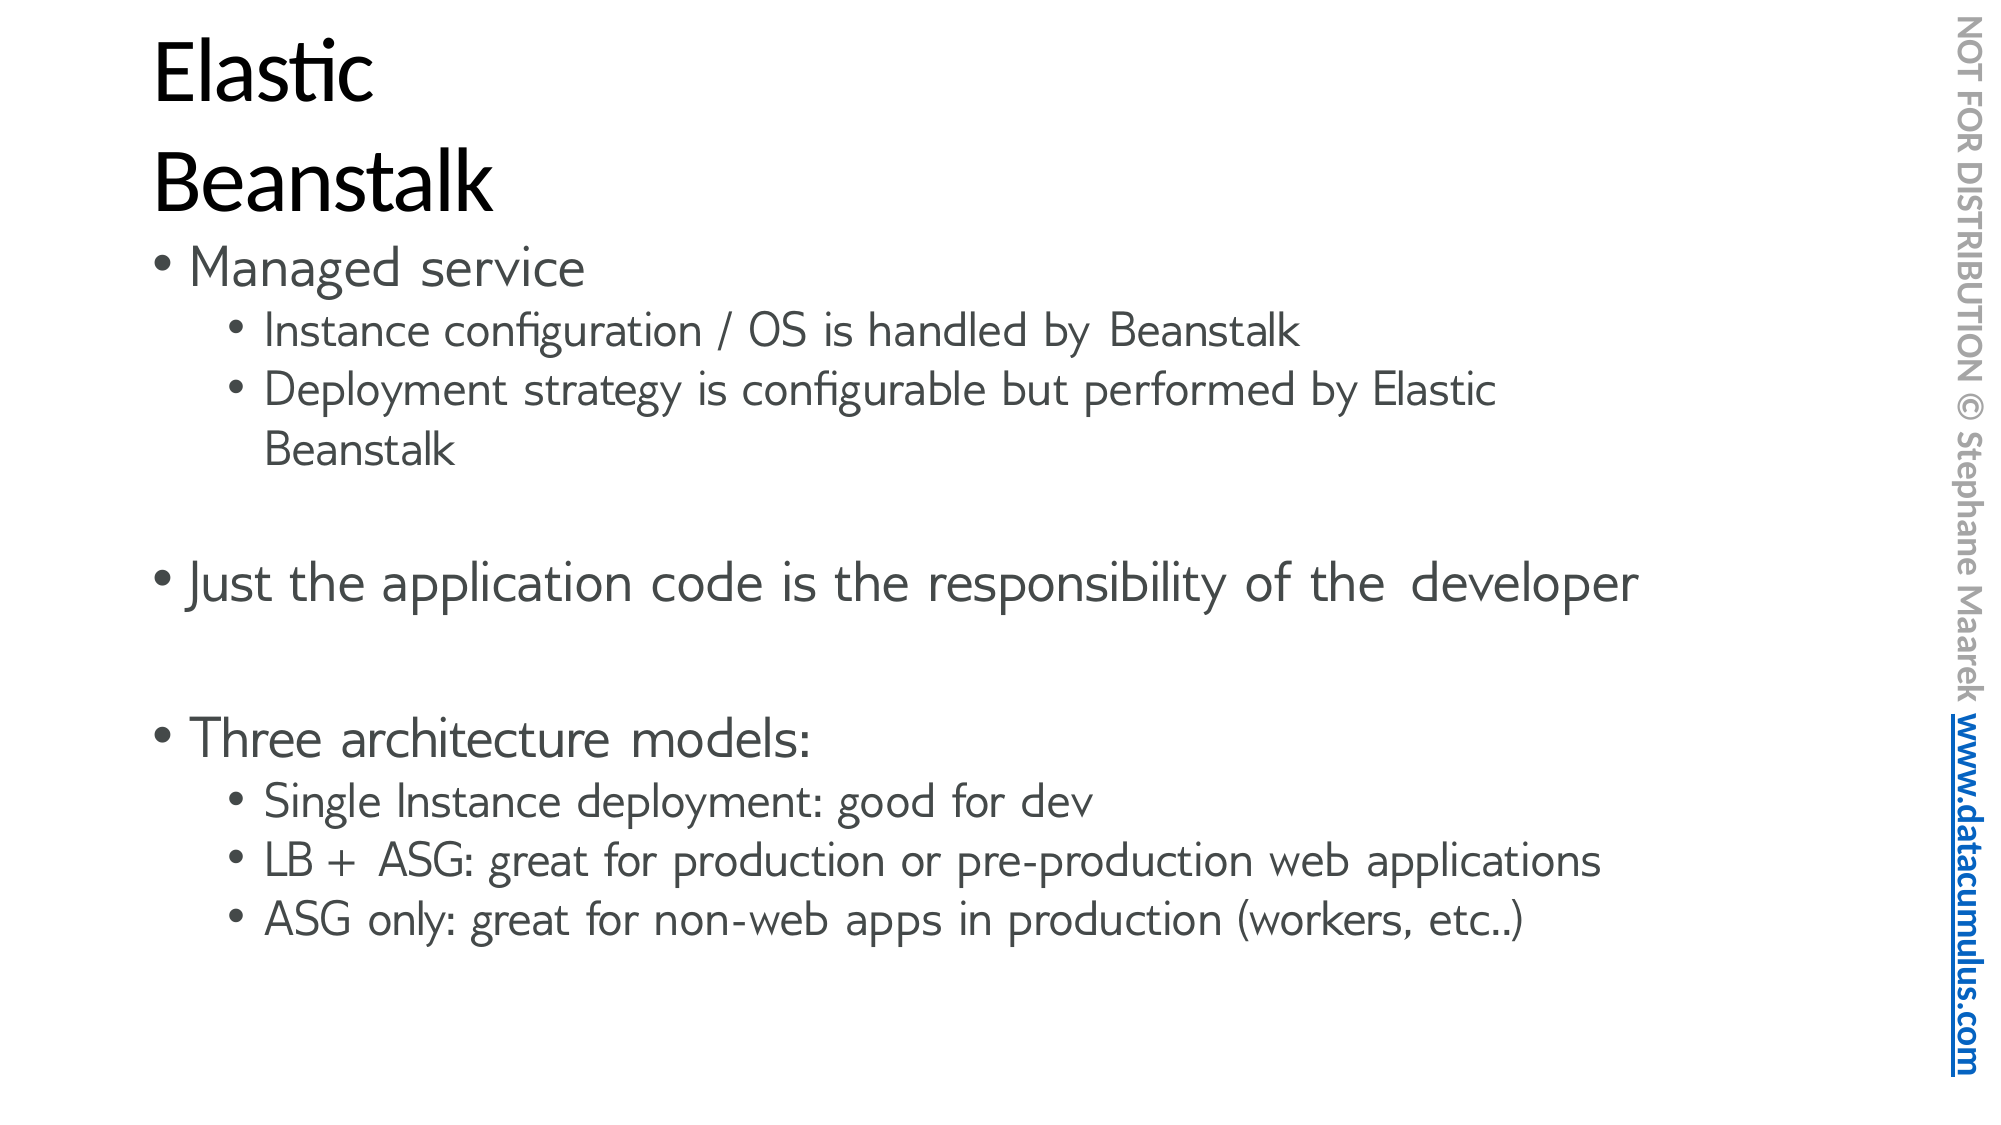

NOT FOR DISTRIBUTION © Stephane Maarek www.datacumulus.com
# Elastic Beanstalk
Managed service
Instance configuration / OS is handled by Beanstalk
Deployment strategy is configurable but performed by Elastic Beanstalk

Just the application code is the responsibility of the developer

Three architecture models:
Single Instance deployment: good for dev
LB + ASG: great for production or pre-production web applications
ASG only: great for non-web apps in production (workers, etc..)
© Stephane Maarek